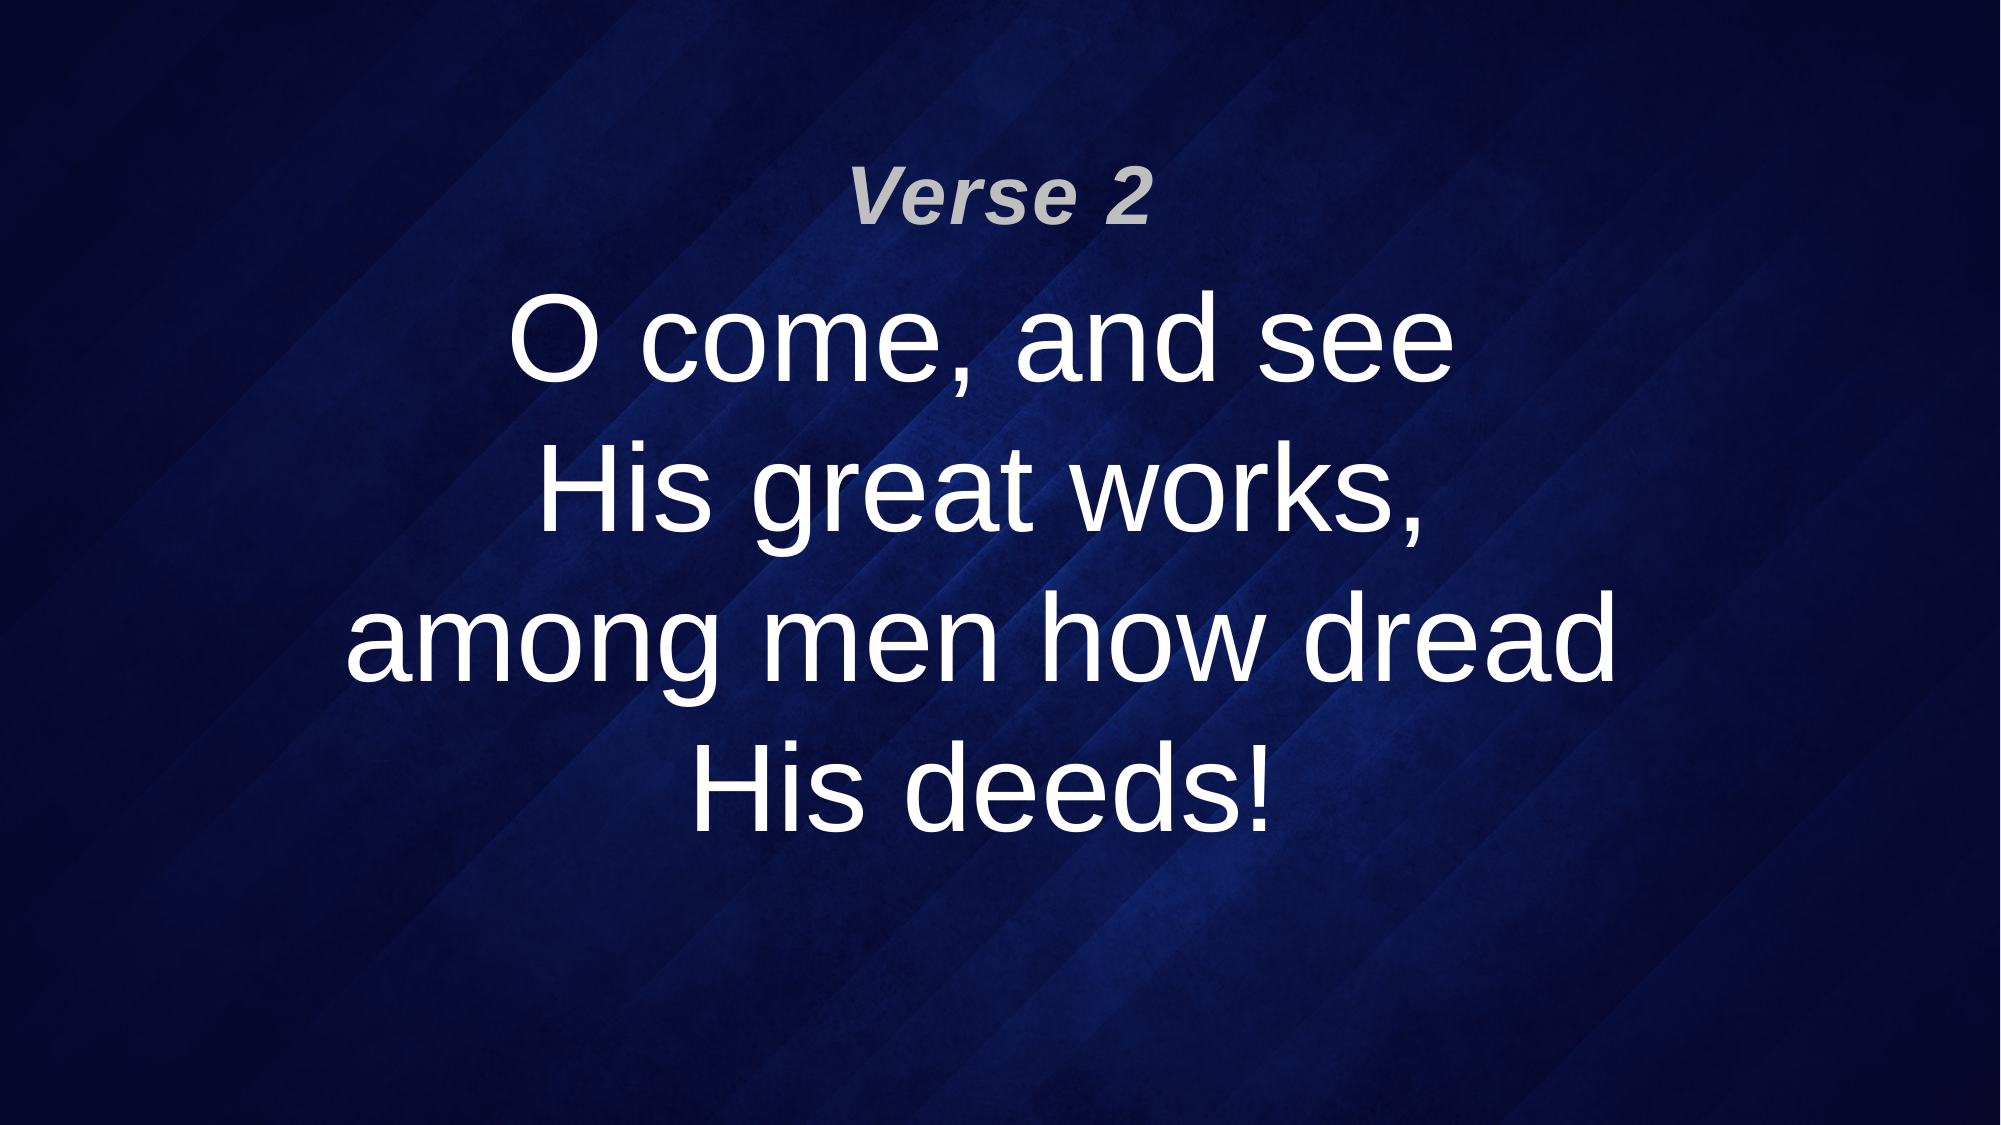

Verse 2
# O come, and see His great works, among men how dread His deeds!